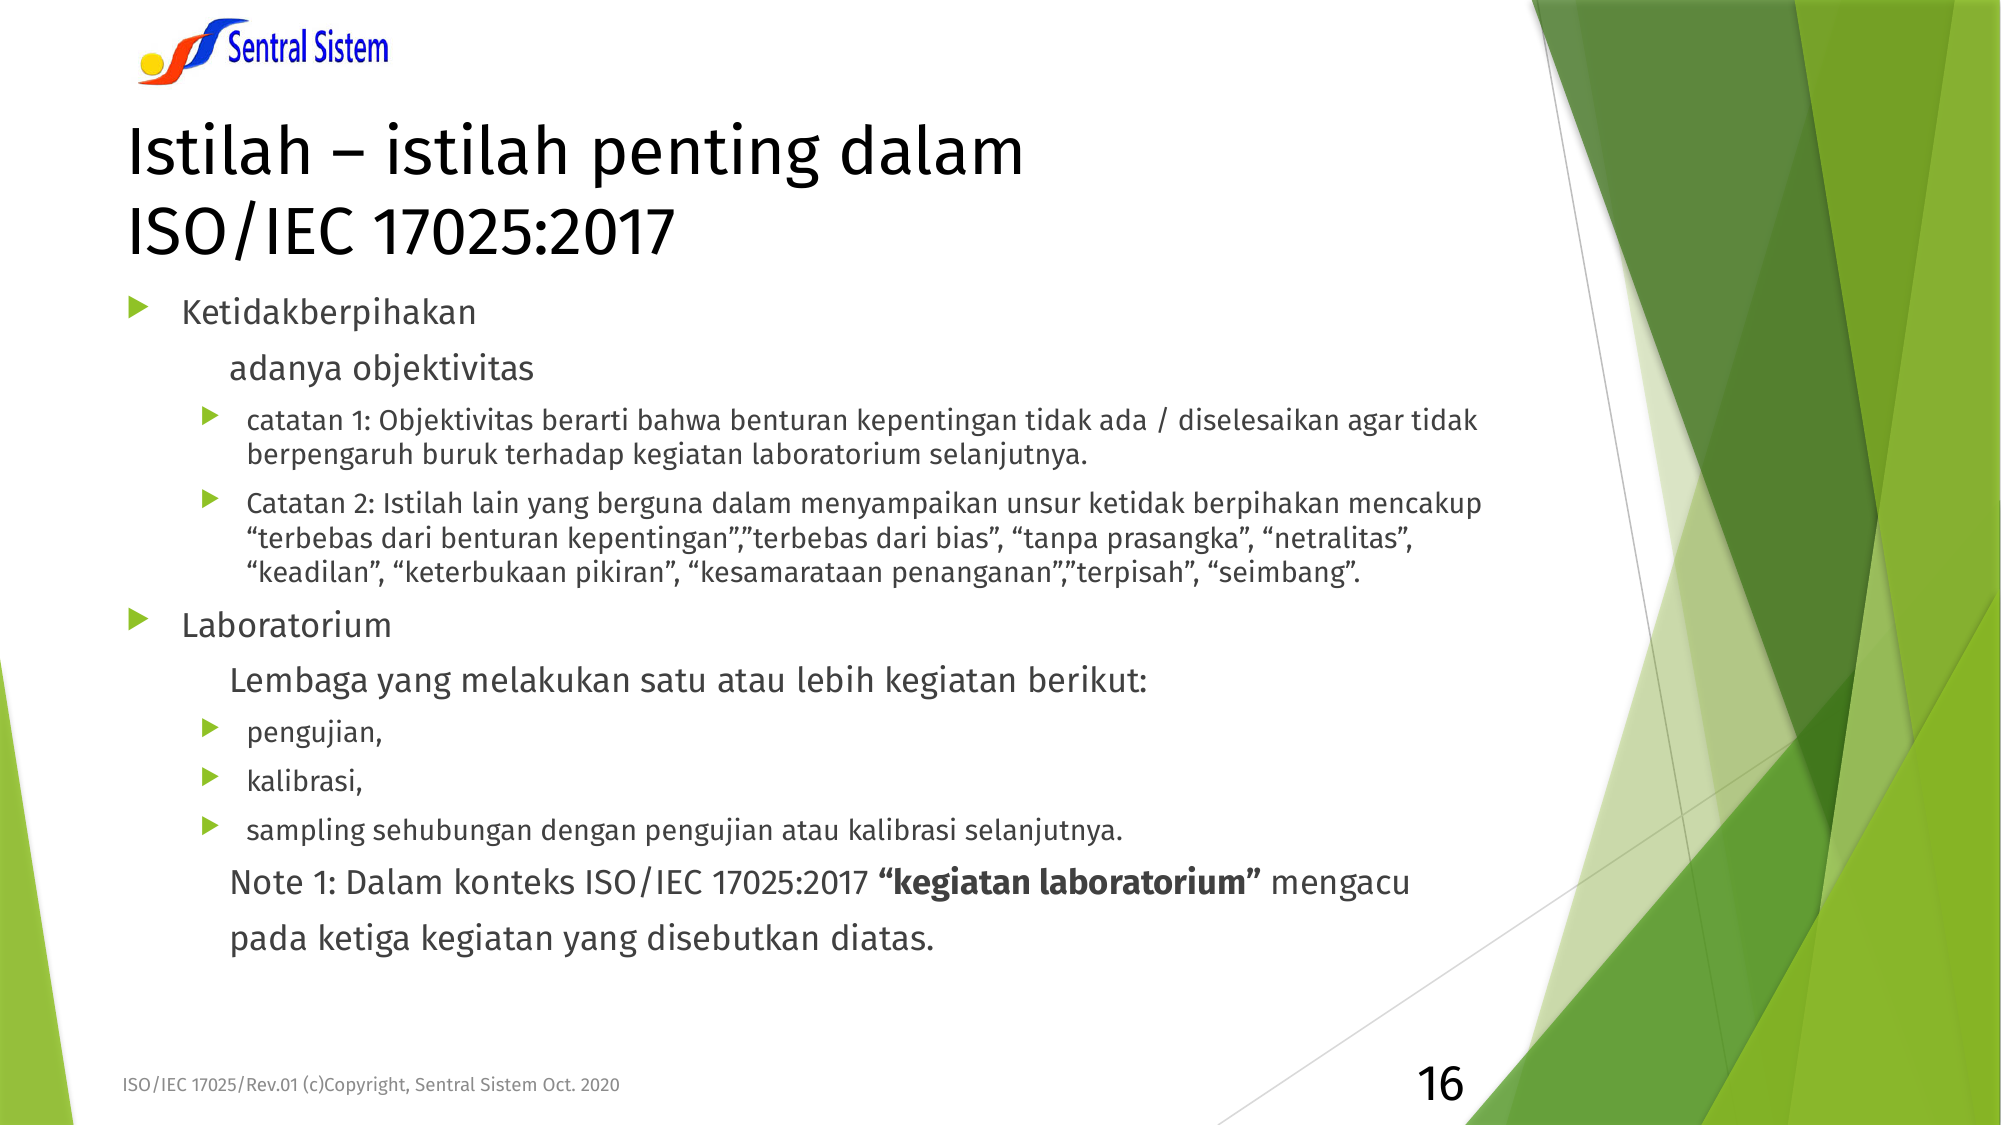

# Istilah – istilah penting dalam ISO/IEC 17025:2017
Ketidakberpihakan
	adanya objektivitas
catatan 1: Objektivitas berarti bahwa benturan kepentingan tidak ada / diselesaikan agar tidak berpengaruh buruk terhadap kegiatan laboratorium selanjutnya.
Catatan 2: Istilah lain yang berguna dalam menyampaikan unsur ketidak berpihakan mencakup “terbebas dari benturan kepentingan”,”terbebas dari bias”, “tanpa prasangka”, “netralitas”, “keadilan”, “keterbukaan pikiran”, “kesamarataan penanganan”,”terpisah”, “seimbang”.
Laboratorium
	Lembaga yang melakukan satu atau lebih kegiatan berikut:
pengujian,
kalibrasi,
sampling sehubungan dengan pengujian atau kalibrasi selanjutnya.
	Note 1: Dalam konteks ISO/IEC 17025:2017 “kegiatan laboratorium” mengacu
	pada ketiga kegiatan yang disebutkan diatas.
16
ISO/IEC 17025/Rev.01 (c)Copyright, Sentral Sistem Oct. 2020